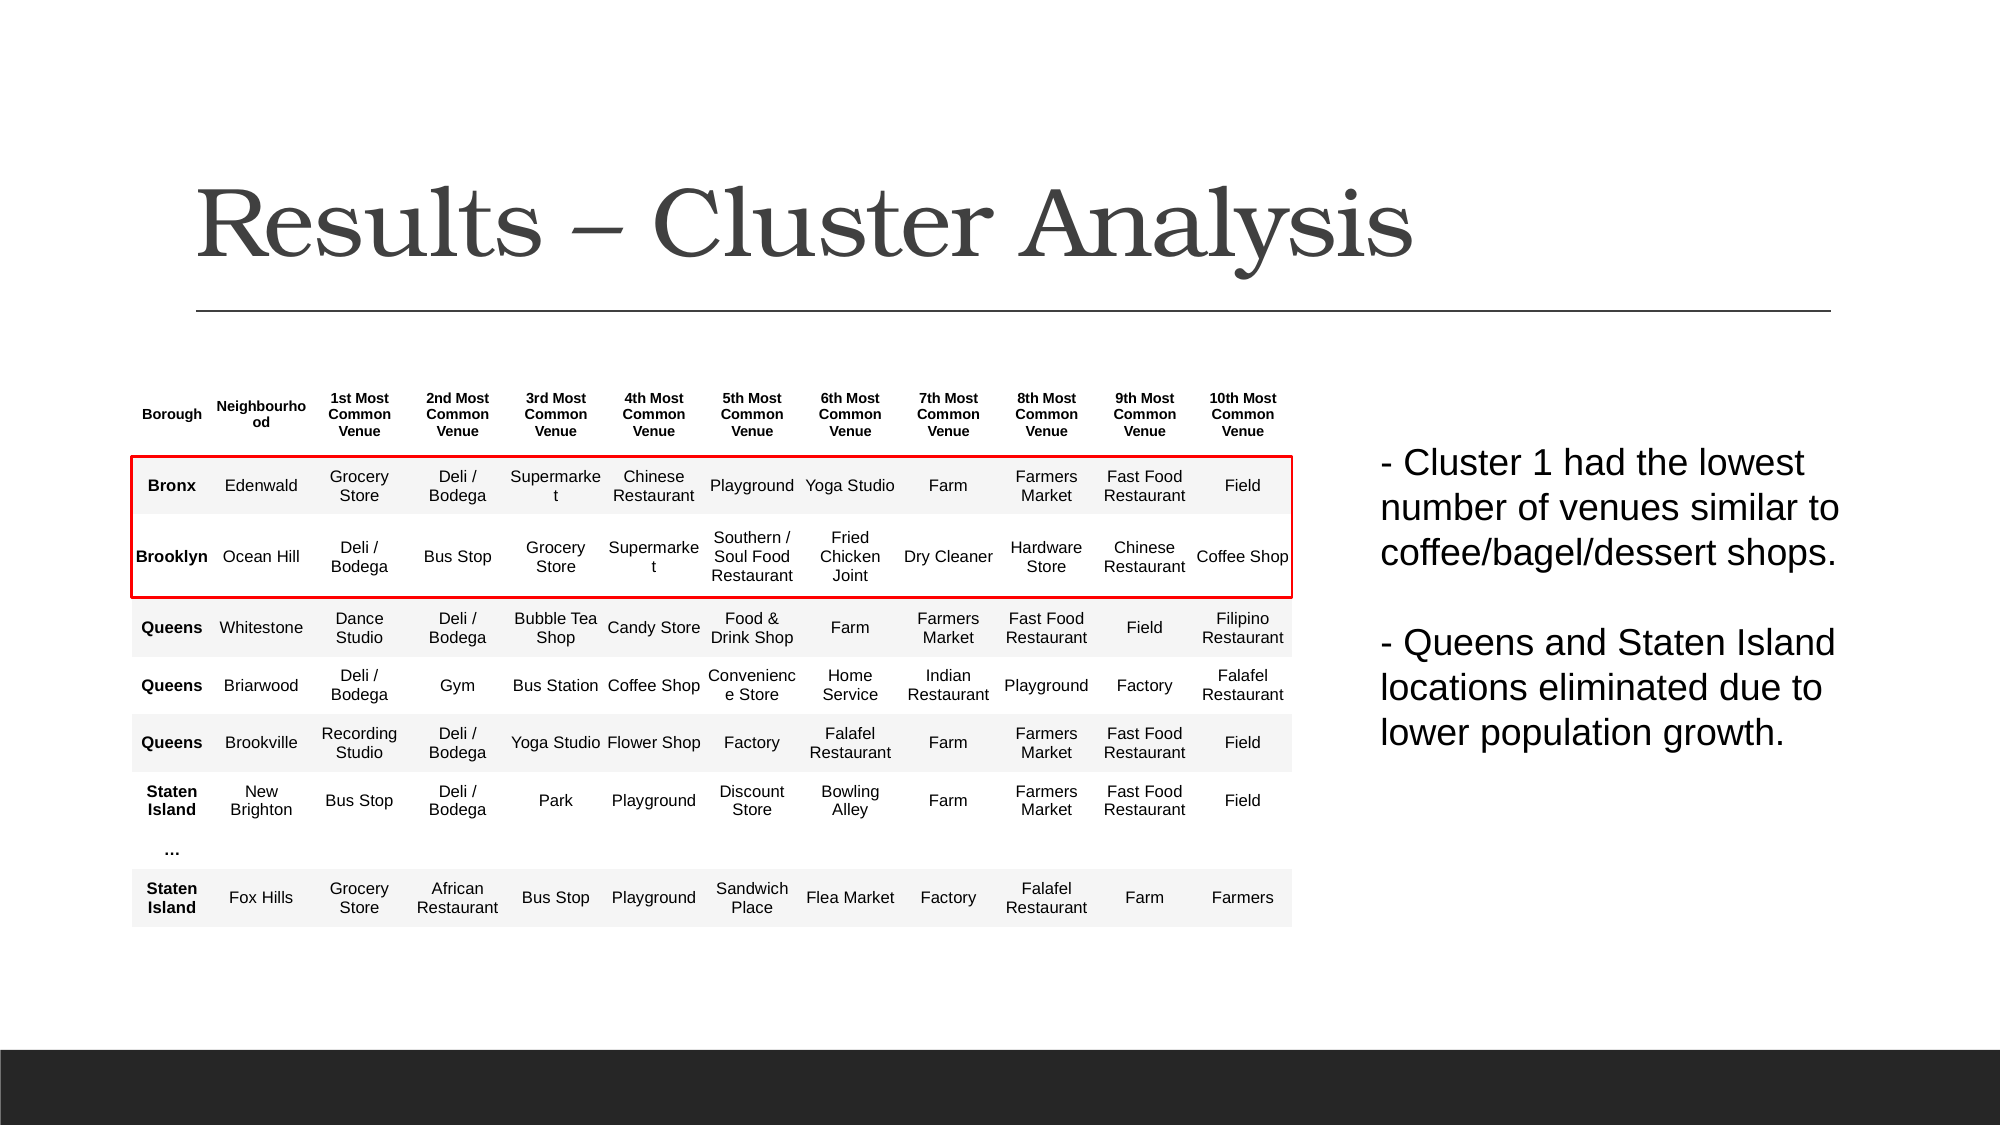

# Results – Cluster Analysis
| Borough | Neighbourhood | 1st Most Common Venue | 2nd Most Common Venue | 3rd Most Common Venue | 4th Most Common Venue | 5th Most Common Venue | 6th Most Common Venue | 7th Most Common Venue | 8th Most Common Venue | 9th Most Common Venue | 10th Most Common Venue |
| --- | --- | --- | --- | --- | --- | --- | --- | --- | --- | --- | --- |
| Bronx | Edenwald | Grocery Store | Deli / Bodega | Supermarket | Chinese Restaurant | Playground | Yoga Studio | Farm | Farmers Market | Fast Food Restaurant | Field |
| Brooklyn | Ocean Hill | Deli / Bodega | Bus Stop | Grocery Store | Supermarket | Southern / Soul Food Restaurant | Fried Chicken Joint | Dry Cleaner | Hardware Store | Chinese Restaurant | Coffee Shop |
| Queens | Whitestone | Dance Studio | Deli / Bodega | Bubble Tea Shop | Candy Store | Food & Drink Shop | Farm | Farmers Market | Fast Food Restaurant | Field | Filipino Restaurant |
| Queens | Briarwood | Deli / Bodega | Gym | Bus Station | Coffee Shop | Convenience Store | Home Service | Indian Restaurant | Playground | Factory | Falafel Restaurant |
| Queens | Brookville | Recording Studio | Deli / Bodega | Yoga Studio | Flower Shop | Factory | Falafel Restaurant | Farm | Farmers Market | Fast Food Restaurant | Field |
| Staten Island | New Brighton | Bus Stop | Deli / Bodega | Park | Playground | Discount Store | Bowling Alley | Farm | Farmers Market | Fast Food Restaurant | Field |
| … |  |  |  |  |  |  |  |  |  |  |  |
| Staten Island | Fox Hills | Grocery Store | African Restaurant | Bus Stop | Playground | Sandwich Place | Flea Market | Factory | Falafel Restaurant | Farm | Farmers |
- Cluster 1 had the lowest number of venues similar to coffee/bagel/dessert shops.

- Queens and Staten Island locations eliminated due to lower population growth.